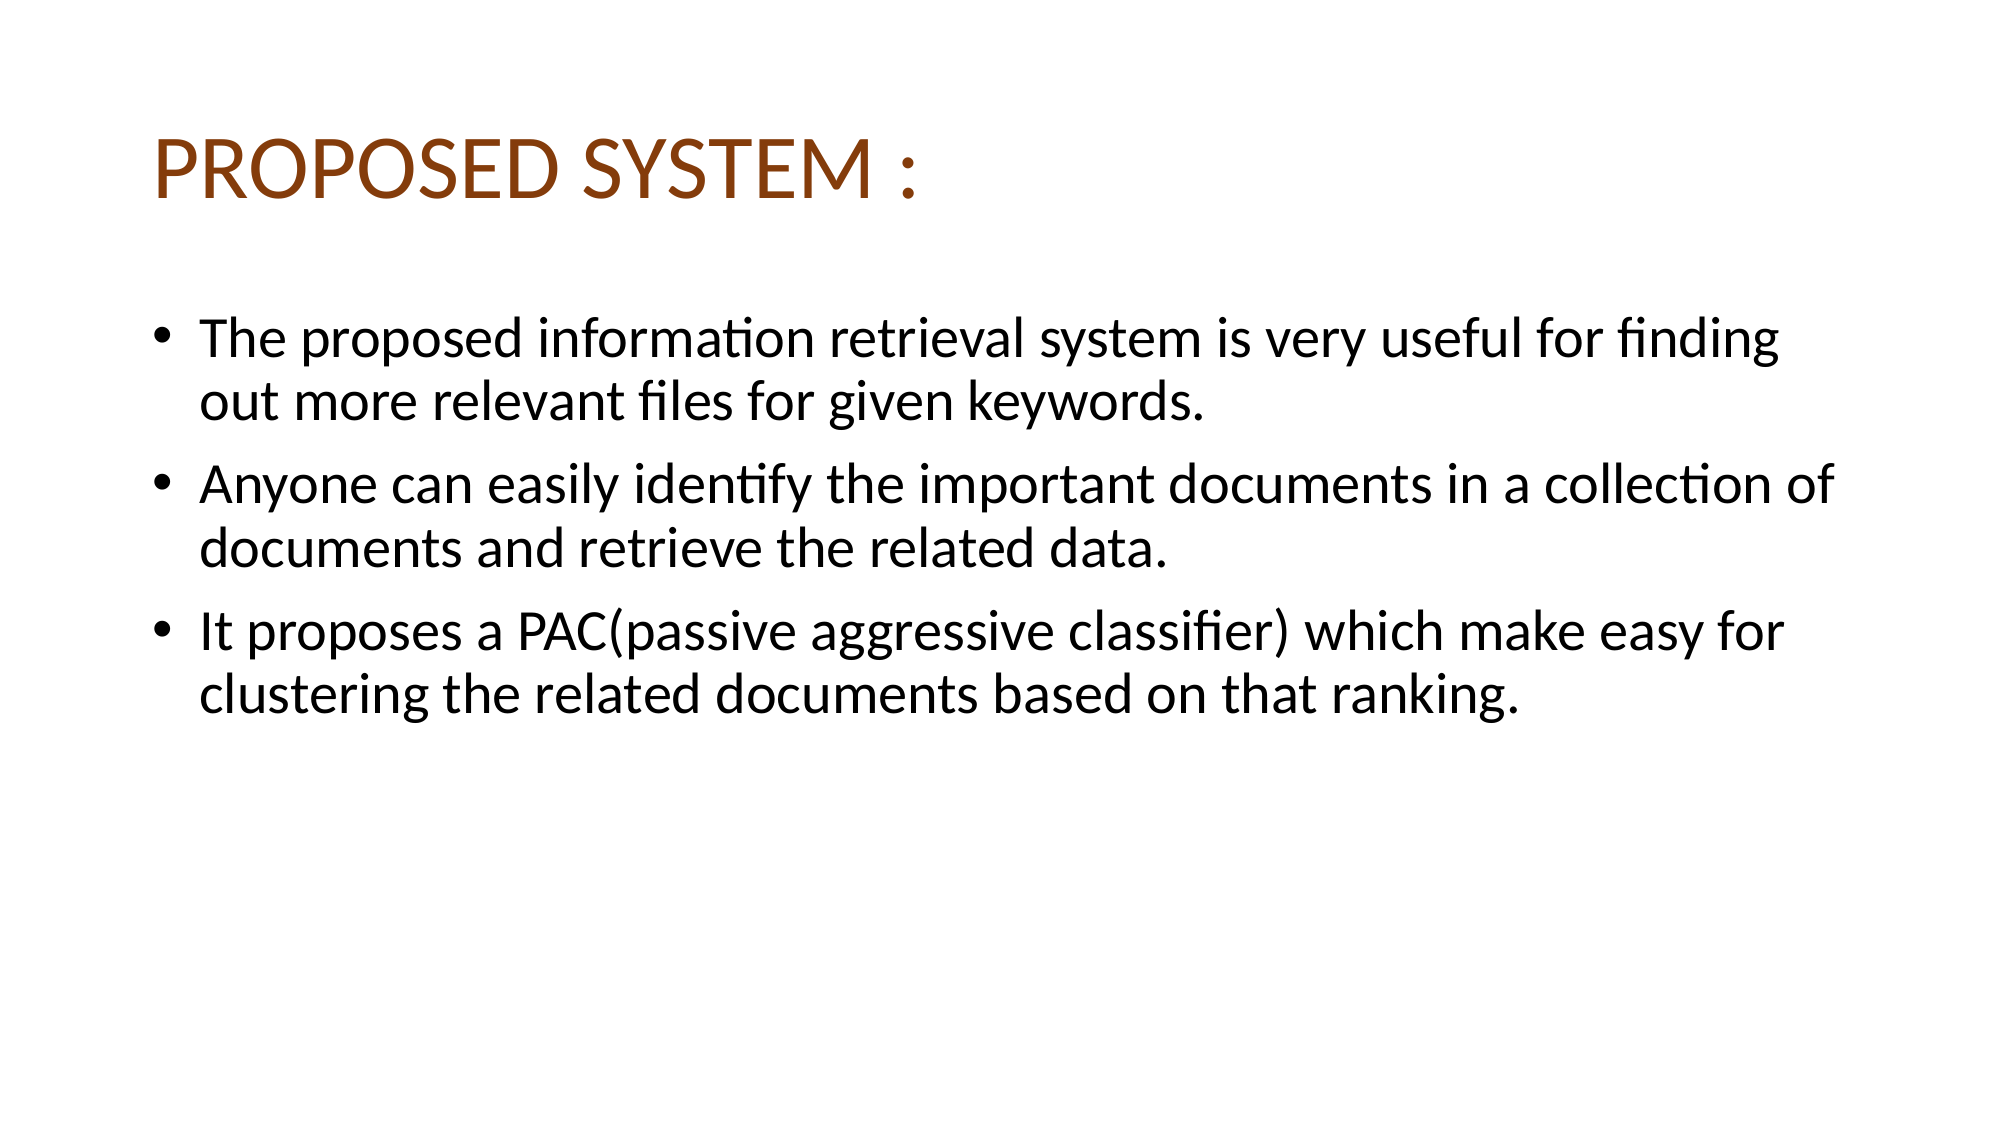

# PROPOSED SYSTEM :
The proposed information retrieval system is very useful for finding out more relevant files for given keywords.
Anyone can easily identify the important documents in a collection of documents and retrieve the related data.
It proposes a PAC(passive aggressive classifier) which make easy for clustering the related documents based on that ranking.